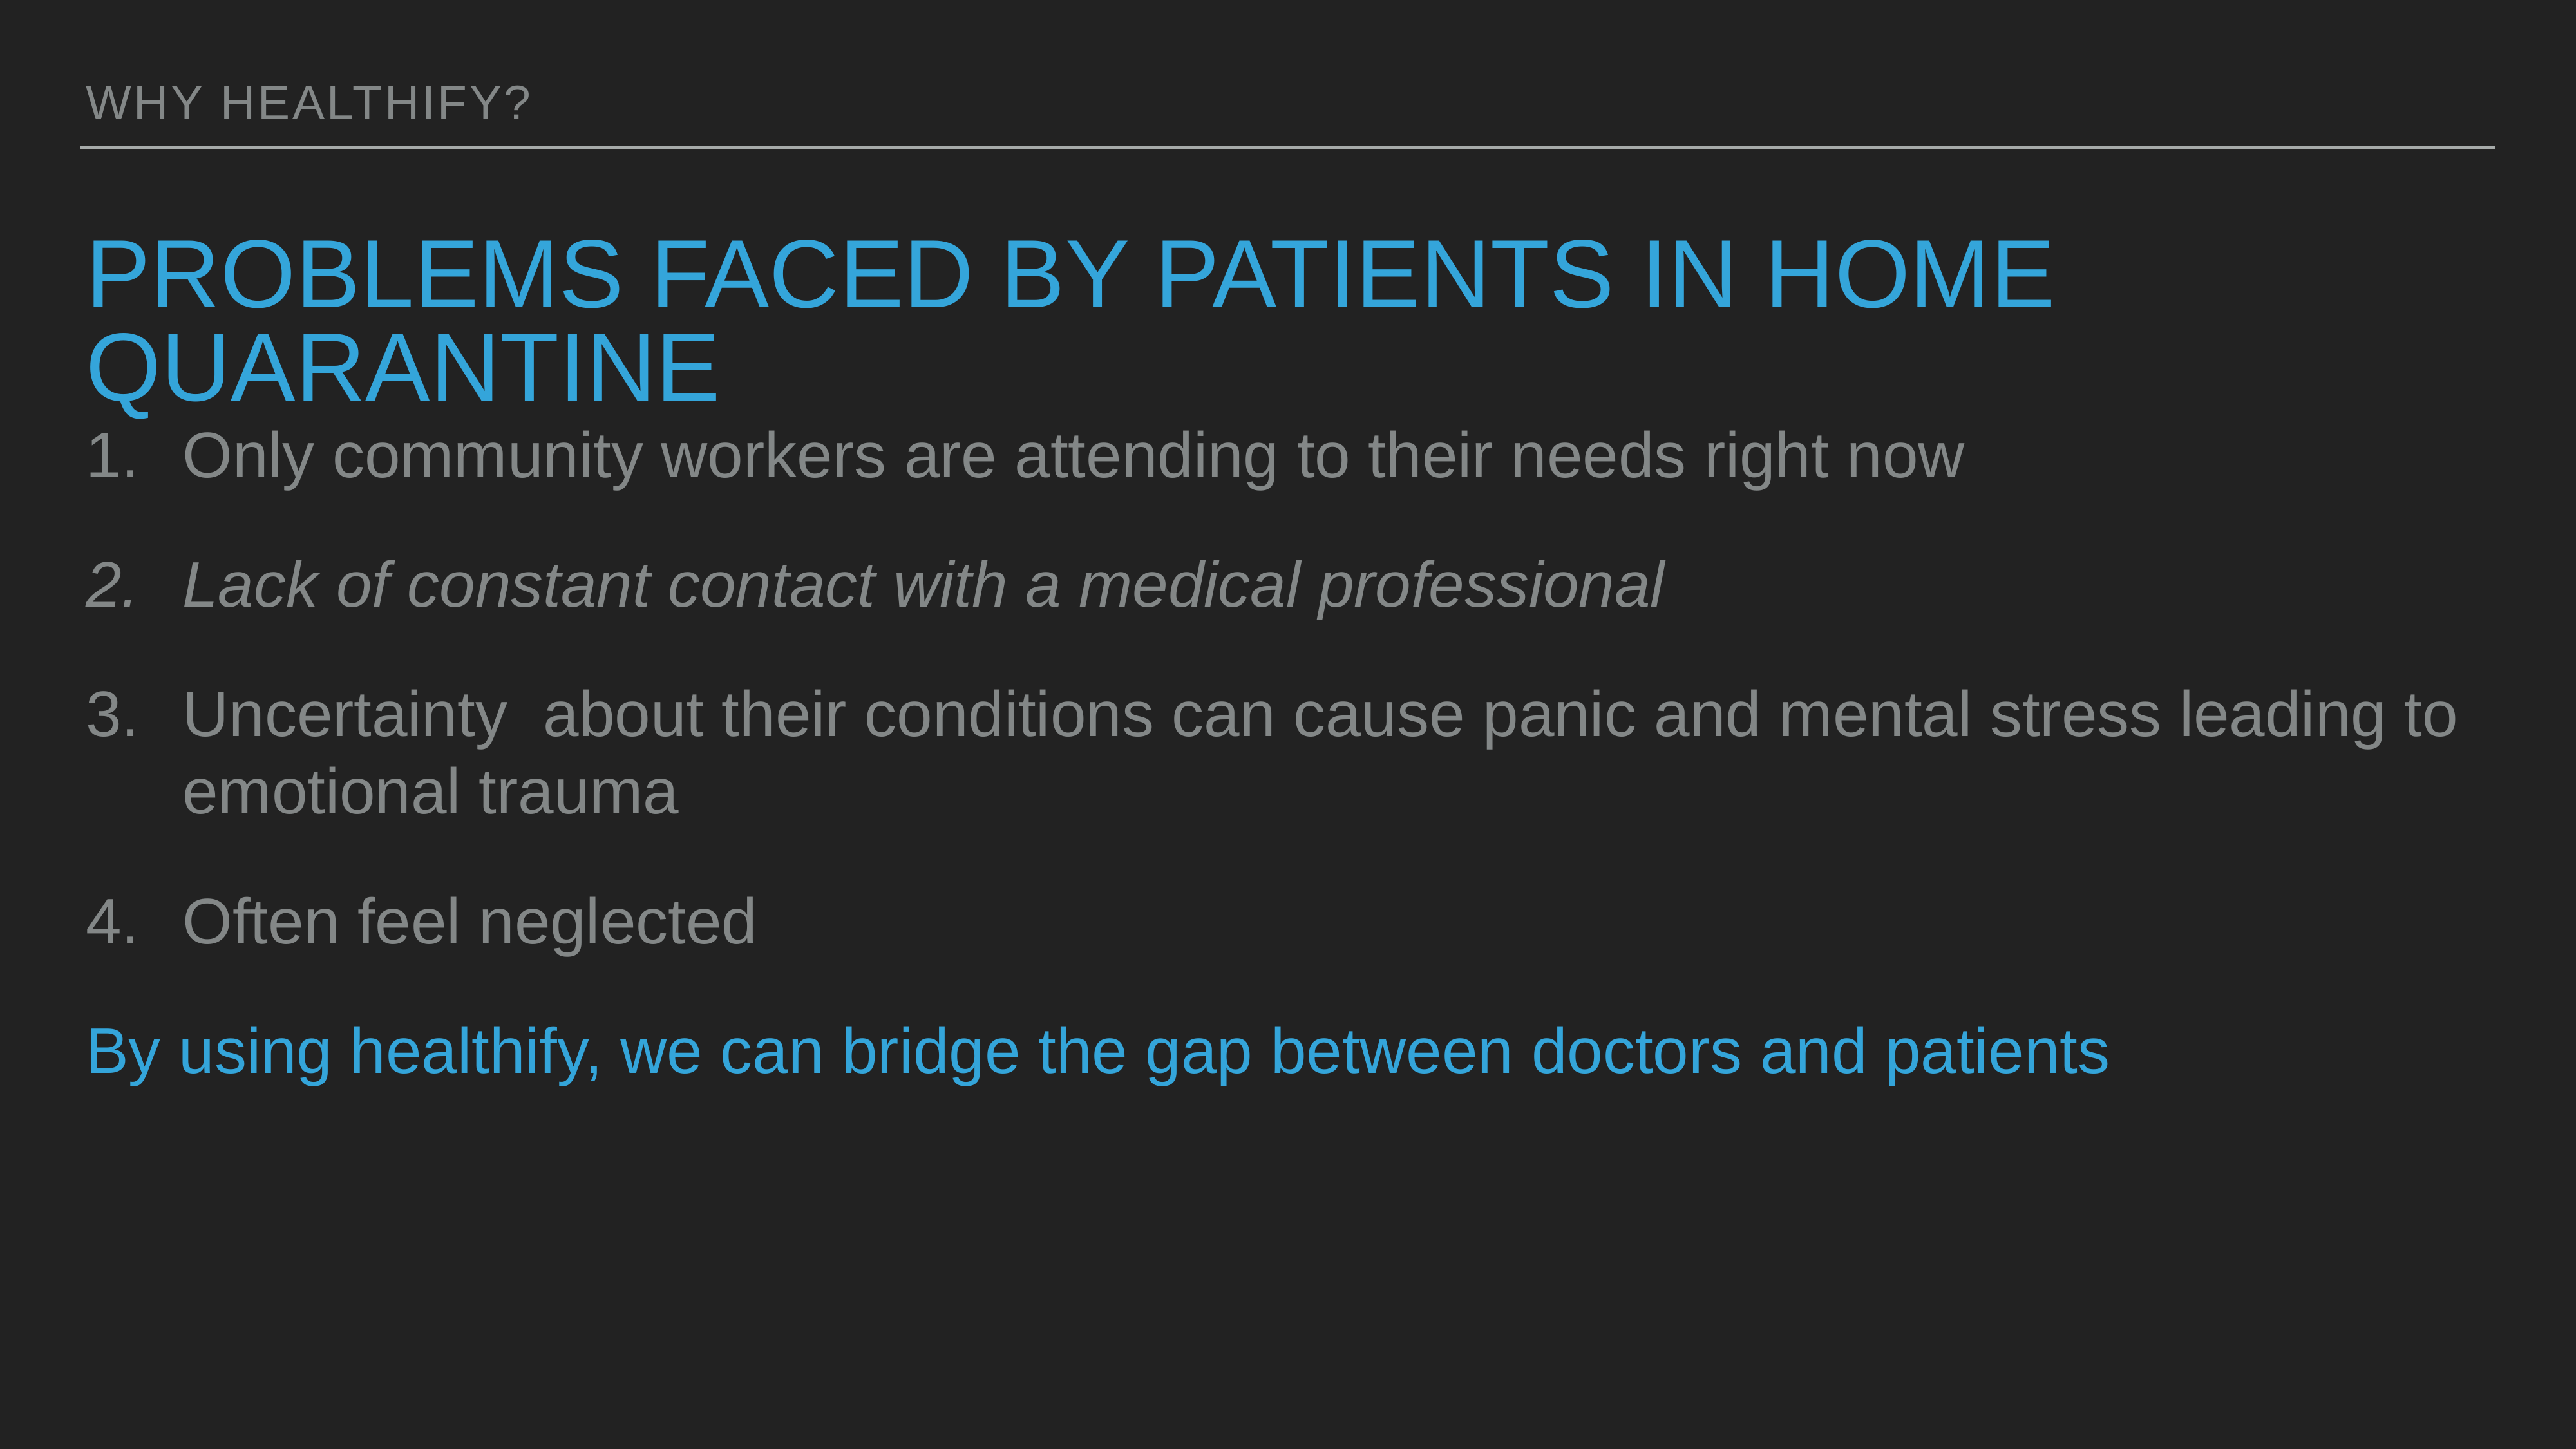

Why healthify?
# Problems faced by patients in home quarantine
Only community workers are attending to their needs right now
Lack of constant contact with a medical professional
Uncertainty  about their conditions can cause panic and mental stress leading to emotional trauma
Often feel neglected
By using healthify, we can bridge the gap between doctors and patients